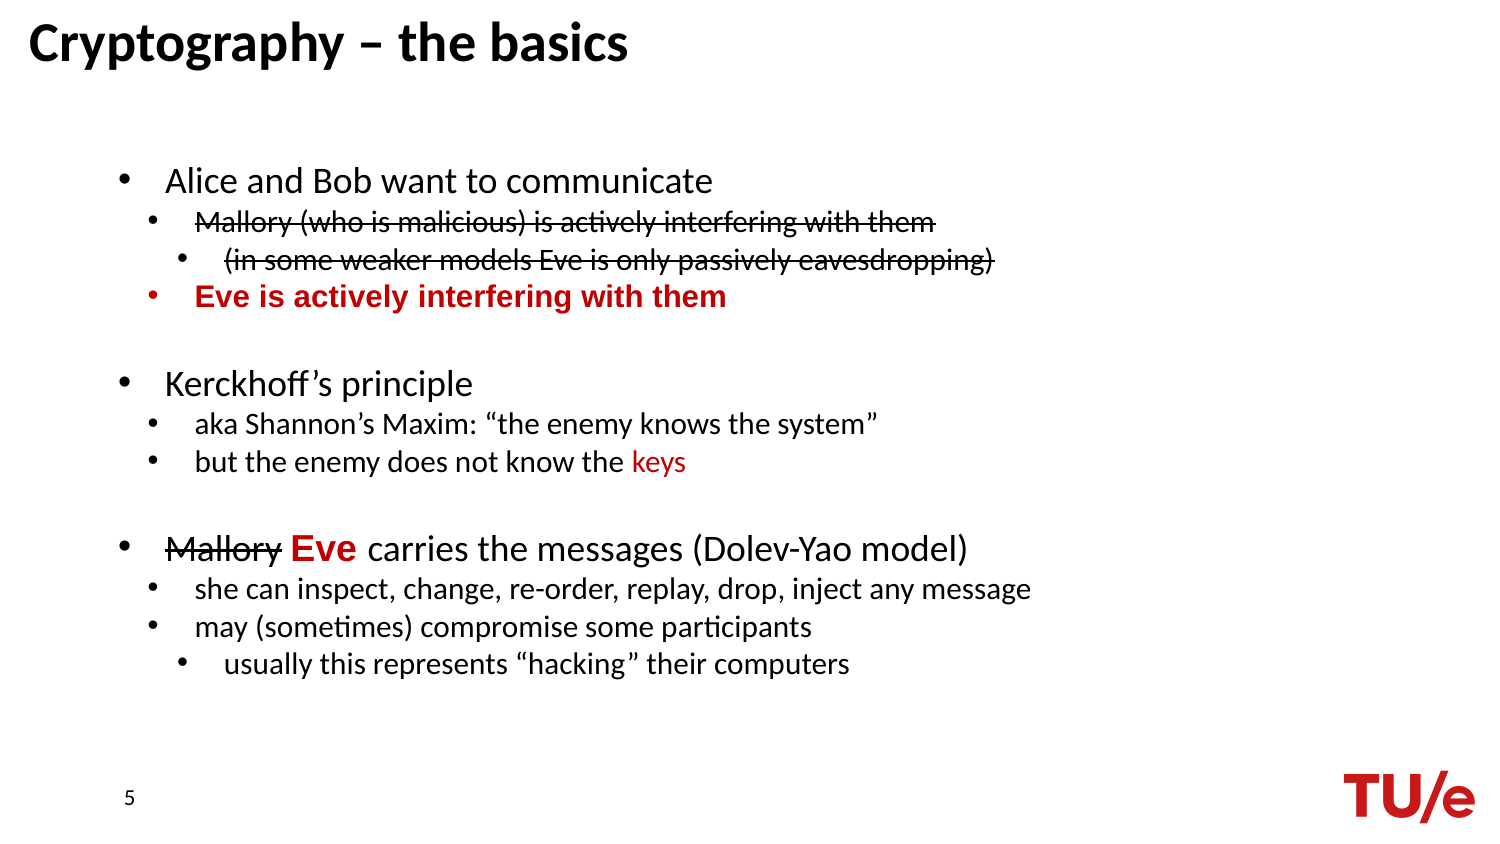

# Cryptography – the basics
Alice and Bob want to communicate
Mallory (who is malicious) is actively interfering with them
(in some weaker models Eve is only passively eavesdropping)
Eve is actively interfering with them

Kerckhoff’s principle
aka Shannon’s Maxim: “the enemy knows the system”
but the enemy does not know the keys

Mallory Eve carries the messages (Dolev-Yao model)
she can inspect, change, re-order, replay, drop, inject any message
may (sometimes) compromise some participants
usually this represents “hacking” their computers
5